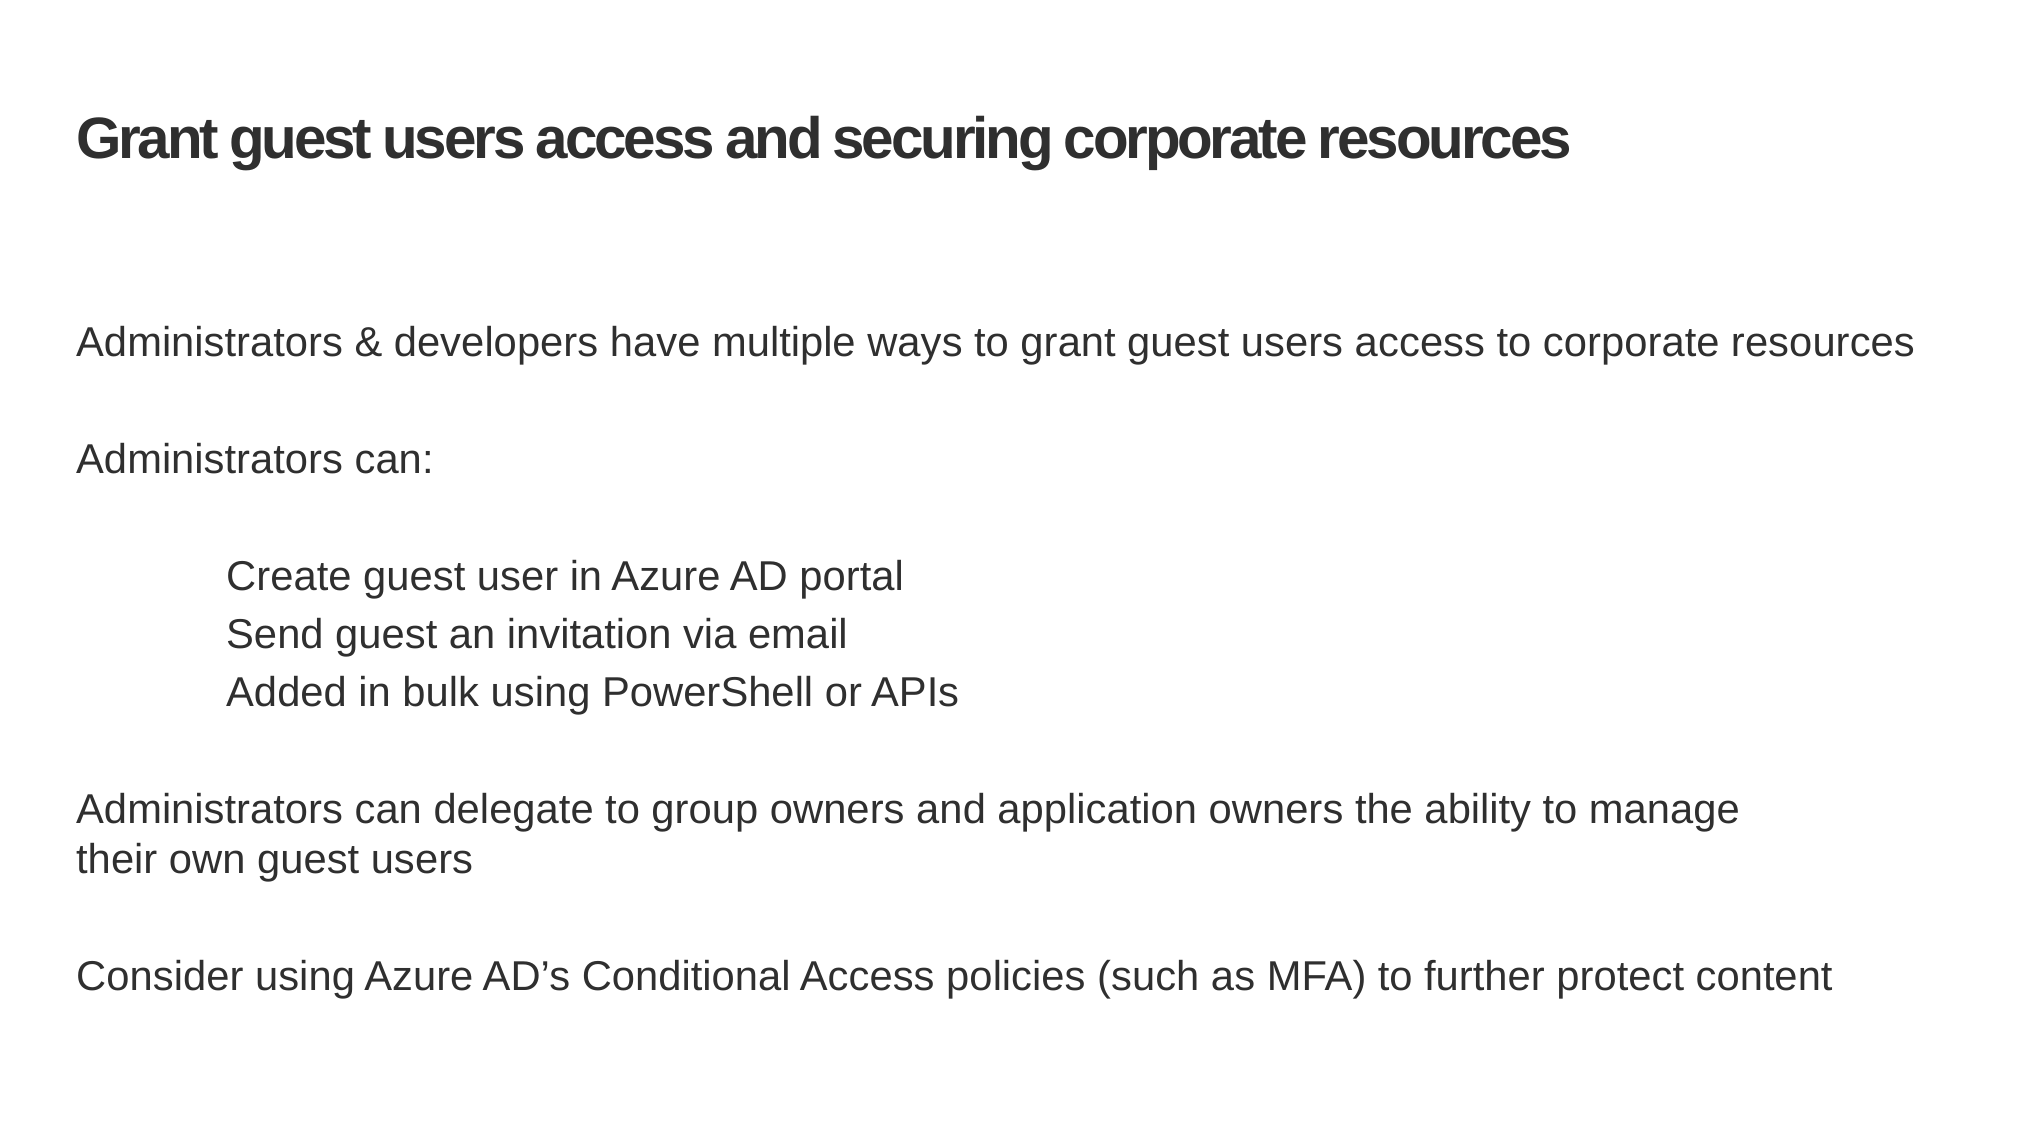

# Grant guest users access and securing corporate resources
Administrators & developers have multiple ways to grant guest users access to corporate resources

Administrators can:

	Create guest user in Azure AD portal
	Send guest an invitation via email
	Added in bulk using PowerShell or APIs

Administrators can delegate to group owners and application owners the ability to manage
their own guest users

Consider using Azure AD’s Conditional Access policies (such as MFA) to further protect content